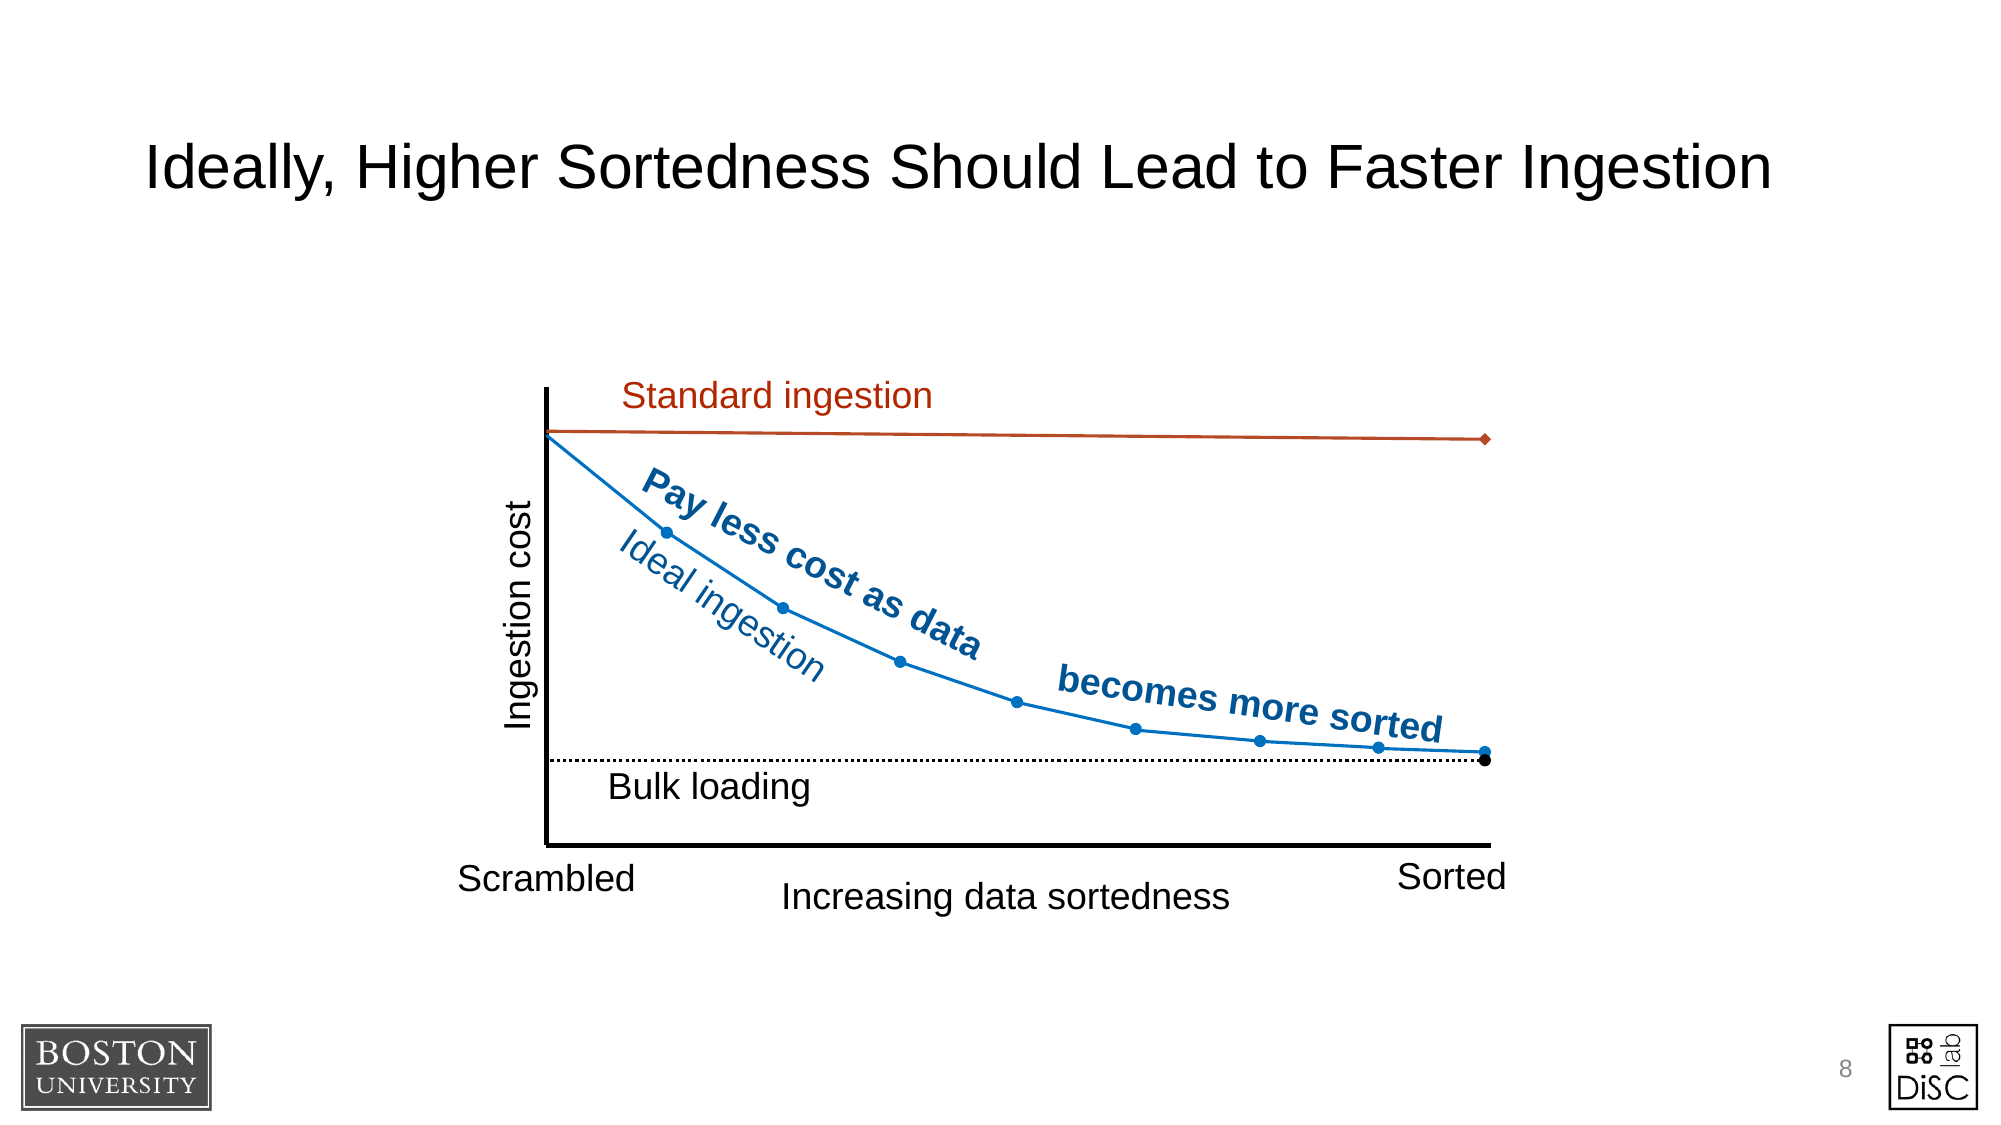

# Ideally, Higher Sortedness Should Lead to Faster Ingestion
Standard ingestion

Pay less cost as data

Ideal ingestion
Ingestion cost

becomes more sorted

Bulk loading

Sorted

Scrambled
Increasing data sortedness
8